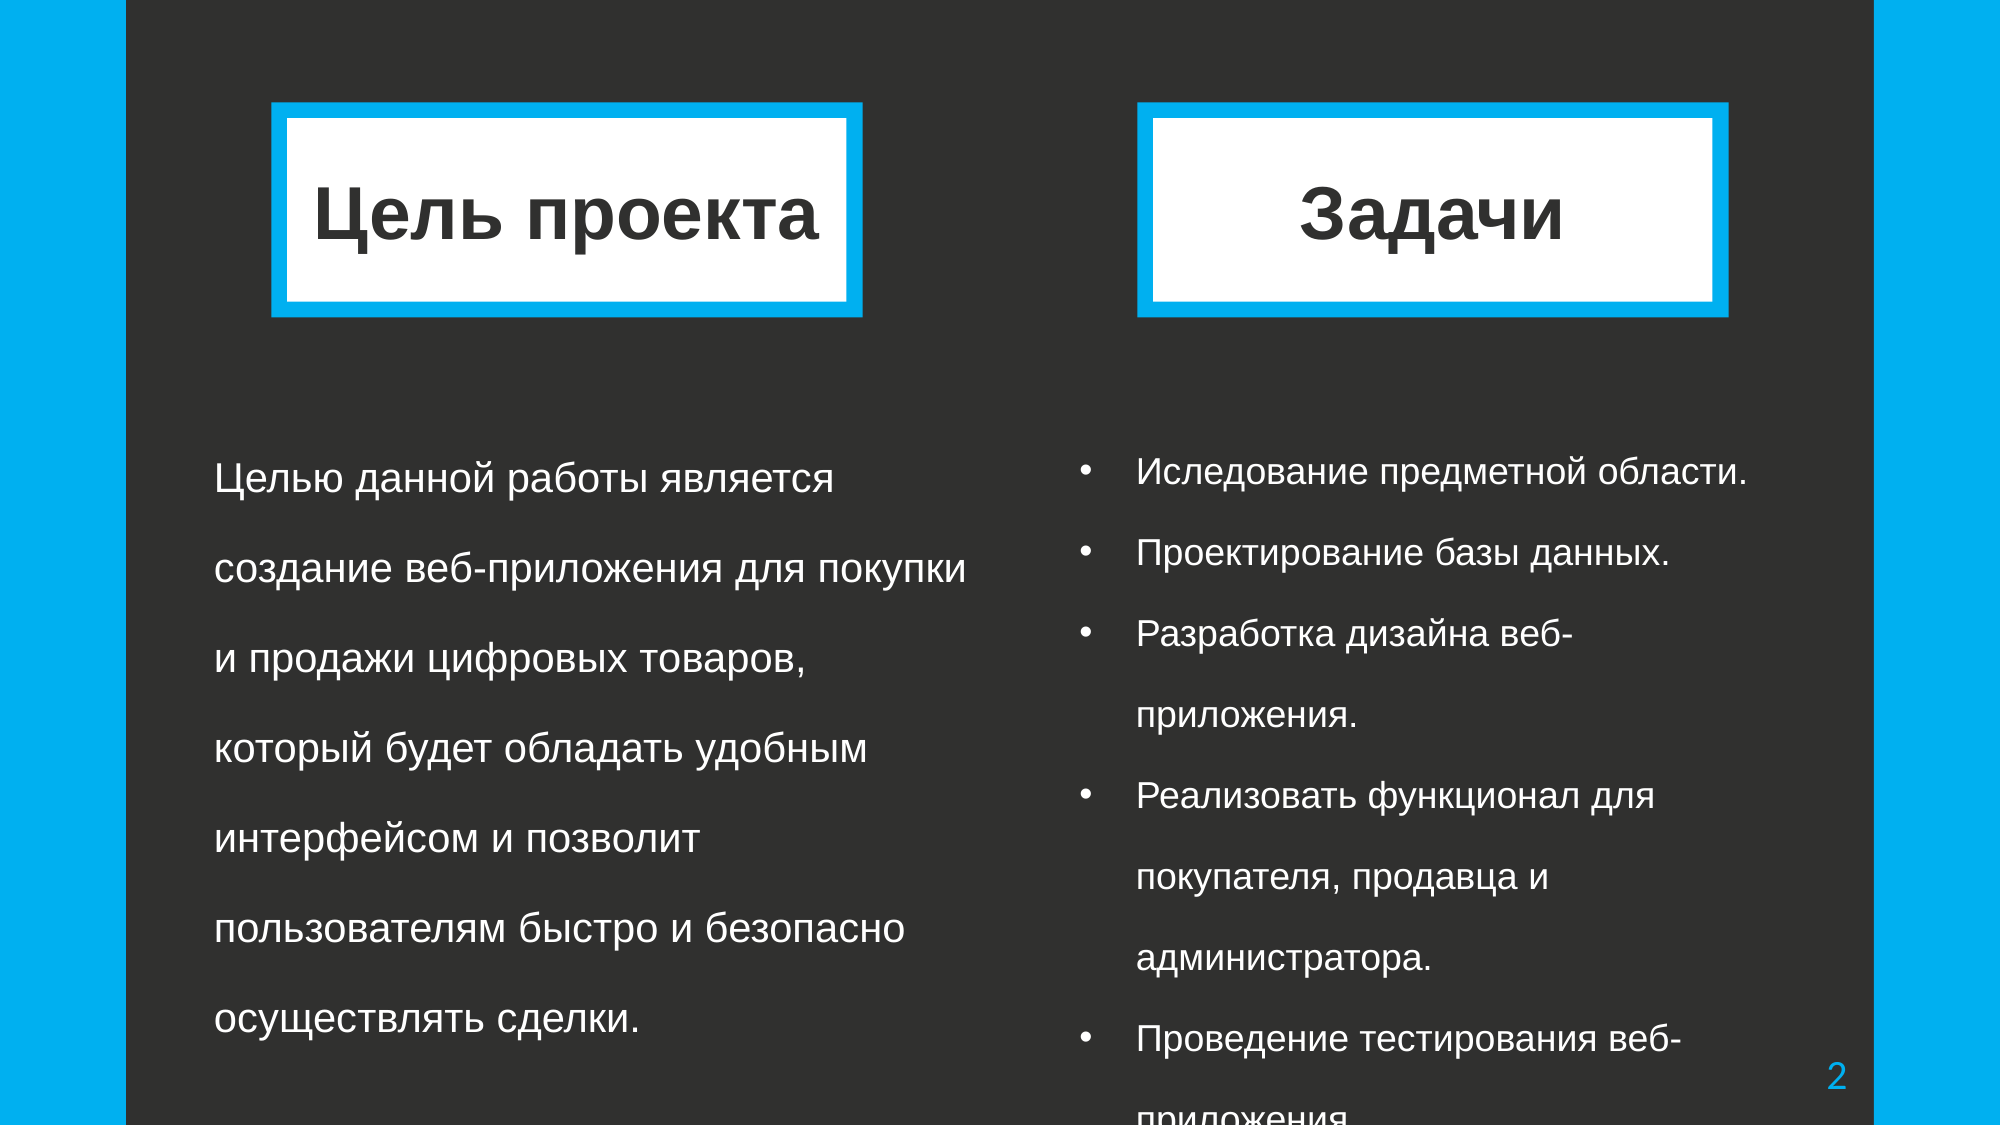

Цель проекта
Задачи
Целью данной работы является создание веб-приложения для покупки и продажи цифровых товаров, который будет обладать удобным интерфейсом и позволит пользователям быстро и безопасно осуществлять сделки.
Иследование предметной области.
Проектирование базы данных.
Разработка дизайна веб-приложения.
Реализовать функционал для покупателя, продавца и администратора.
Проведение тестирования веб-приложения.
2